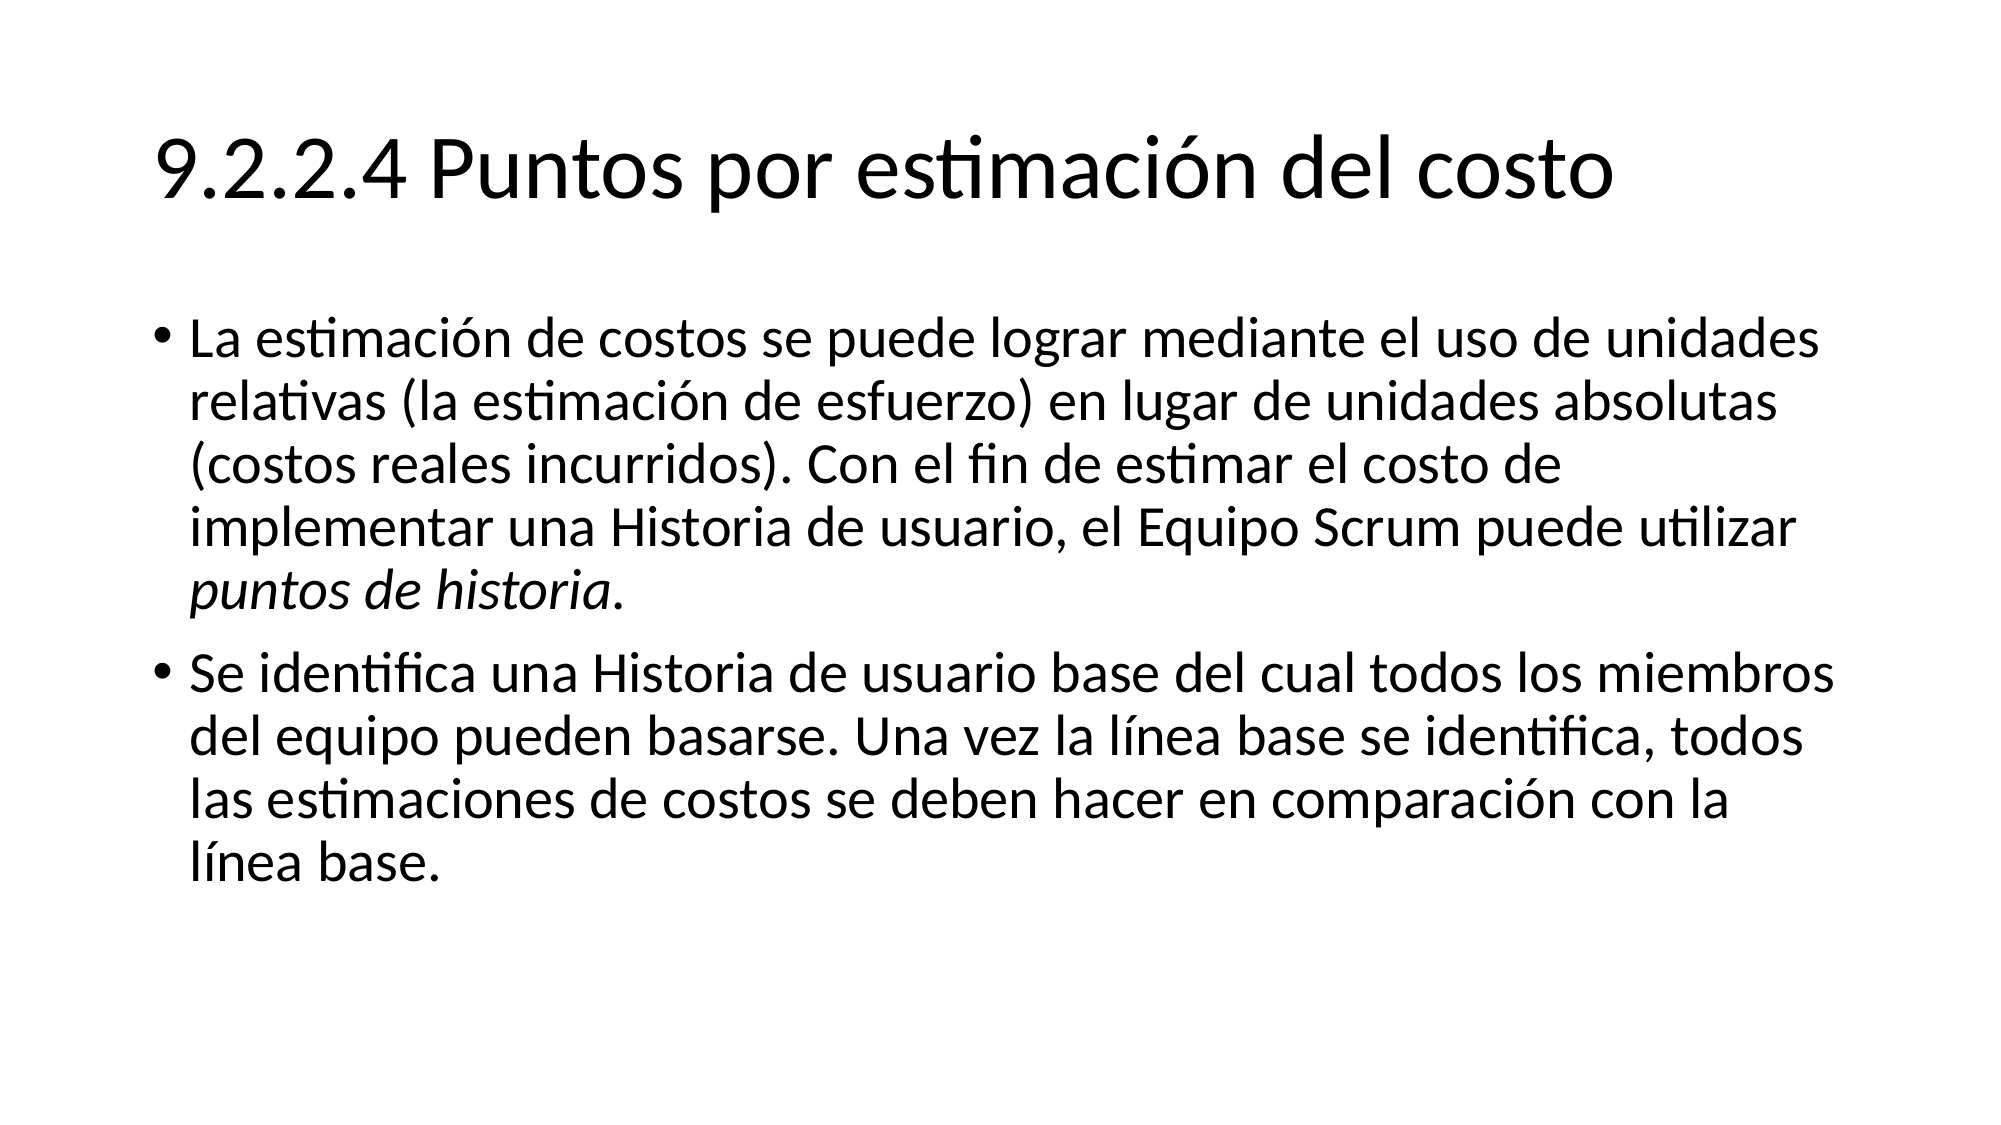

# 9.2.2.4 Puntos por estimación del costo
La estimación de costos se puede lograr mediante el uso de unidades relativas (la estimación de esfuerzo) en lugar de unidades absolutas (costos reales incurridos). Con el fin de estimar el costo de implementar una Historia de usuario, el Equipo Scrum puede utilizar puntos de historia.
Se identifica una Historia de usuario base del cual todos los miembros del equipo pueden basarse. Una vez la línea base se identifica, todos las estimaciones de costos se deben hacer en comparación con la línea base.